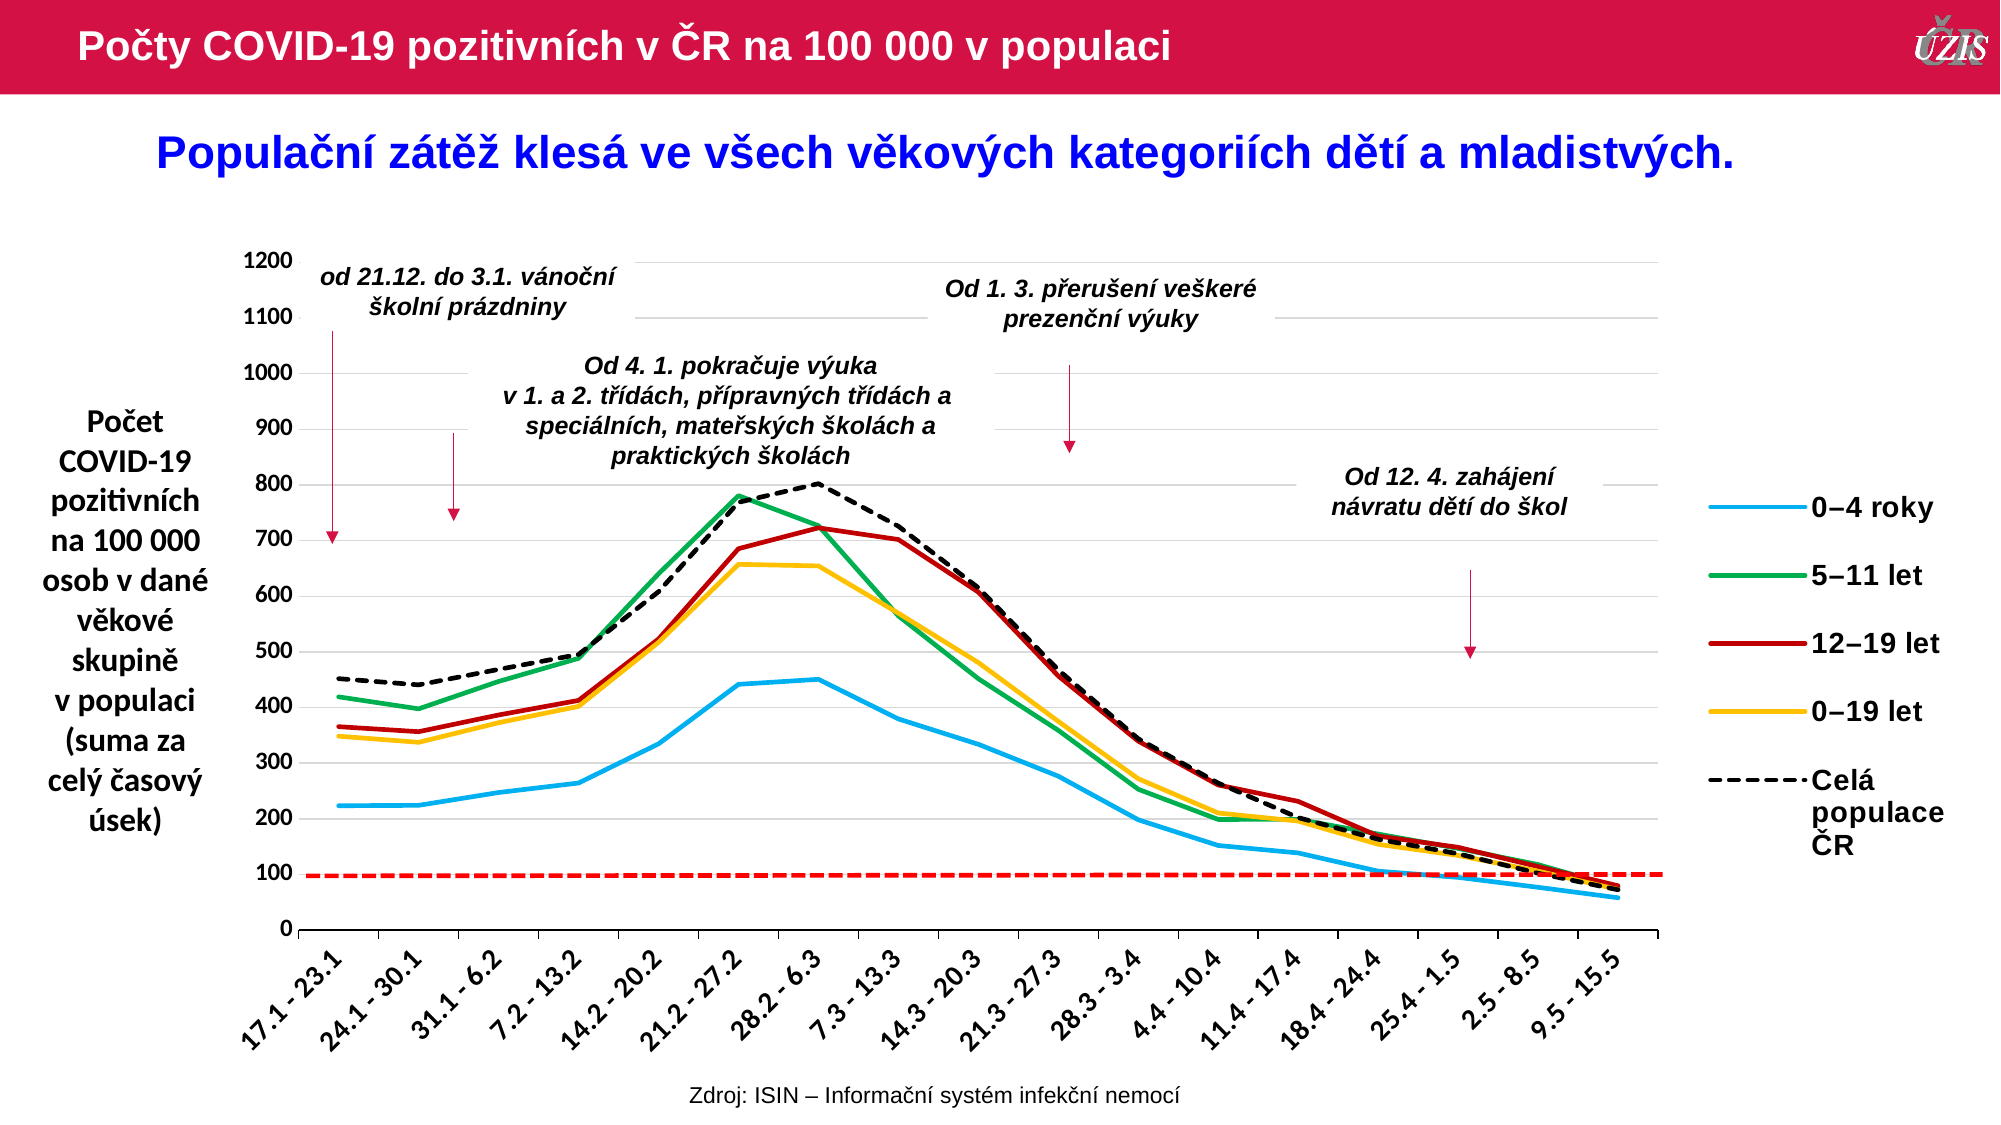

# Počty COVID-19 pozitivních v ČR na 100 000 v populaci
Populační zátěž klesá ve všech věkových kategoriích dětí a mladistvých.

### Chart

| Category | 0–4 roky | 5–11 let | 12–19 let | 0–19 let | Celá populace ČR |
|---|---|---|---|---|---|
| 17.1 - 23.1 | 223.52986803276107 | 419.2072694266251 | 365.6803694996716 | 348.5671600327756 | 451.94363515517085 |
| 24.1 - 30.1 | 224.23500957229658 | 397.70304922341023 | 356.66586801346494 | 337.52739016673235 | 440.8146422785673 |
| 31.1 - 6.2 | 247.32839499208498 | 446.9627164331001 | 386.6746690136002 | 372.7279678543621 | 468.63245234880145 |
| 7.2 - 13.2 | 264.42807732582145 | 488.4708624067475 | 412.8878904405958 | 402.1371908581658 | 495.5719036193708 |
| 14.2 - 20.2 | 334.76594589448996 | 640.3756737259689 | 523.1969217849664 | 517.240365199207 | 608.2354360402014 |
| 21.2 - 27.2 | 441.7711745190057 | 780.903252263257 | 685.5765603983464 | 657.4997364481172 | 768.9283751661054 |
| 28.2 - 6.3 | 450.76172914808365 | 726.8926526830893 | 723.0579086831002 | 654.5588141477368 | 802.3807634937635 |
| 7.3 - 13.3 | 379.5424336549957 | 564.7358294065212 | 702.0636091691716 | 569.5887821459777 | 725.8701054974326 |
| 14.3 - 20.3 | 333.88451897007053 | 451.7136488035778 | 607.5299554256626 | 480.9086635498925 | 615.2155852247714 |
| 21.3 - 27.3 | 276.5917688828092 | 358.9454430431973 | 456.5370555317016 | 375.03546073619896 | 467.65130688109076 |
| 28.3 - 3.4 | 198.32105799436607 | 253.17468553203574 | 339.58575993433664 | 272.05793526441846 | 343.92419128150397 |
| 4.4 - 10.4 | 152.13428715478926 | 198.9140368797377 | 260.8274837916892 | 210.5247917487675 | 264.22714657575085 |
| 11.4 - 17.4 | 138.73659790361432 | 199.16408595186812 | 231.41174209985704 | 195.95591512226778 | 202.20006453133902 |
| 18.4 - 24.4 | 105.94751631521245 | 172.6588843060451 | 169.14051472803493 | 154.19481845686647 | 163.29063855469983 |
| 25.4 - 1.5 | 94.84153706752795 | 146.77880534054813 | 148.85788638407 | 134.2417917727473 | 137.29495578164259 |
| 2.5 - 8.5 | 77.03671319425598 | 117.89813750948628 | 114.22322277917085 | 106.00893768909569 | 102.26339046309783 |
| 9.5 - 15.5 | 58.17417701168072 | 76.76506514403454 | 79.7071710359323 | 73.11585288330288 | 72.50197794254169 |
od 21.12. do 3.1. vánoční školní prázdniny
Od 1. 3. přerušení veškeré prezenční výuky
Od 4. 1. pokračuje výuka
v 1. a 2. třídách, přípravných třídách a  speciálních, mateřských školách a praktických školách
Počet COVID-19 pozitivních na 100 000 osob v dané věkové skupině v populaci (suma za celý časový úsek)
Od 12. 4. zahájení návratu dětí do škol
Zdroj: ISIN – Informační systém infekční nemocí